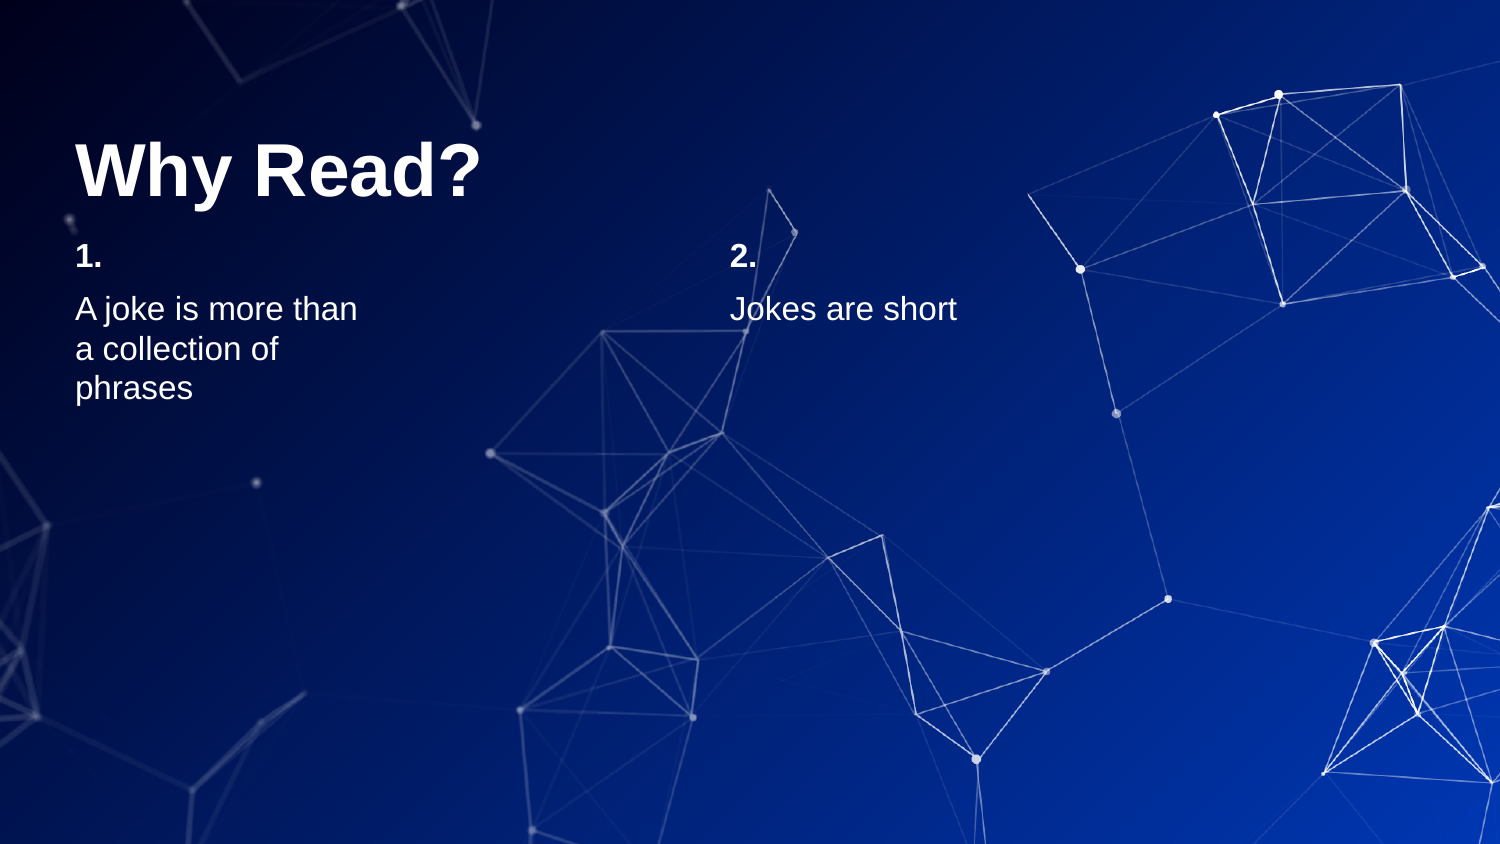

# Why Read?
1.
A joke is more than a collection of phrases
2.
Jokes are short
8